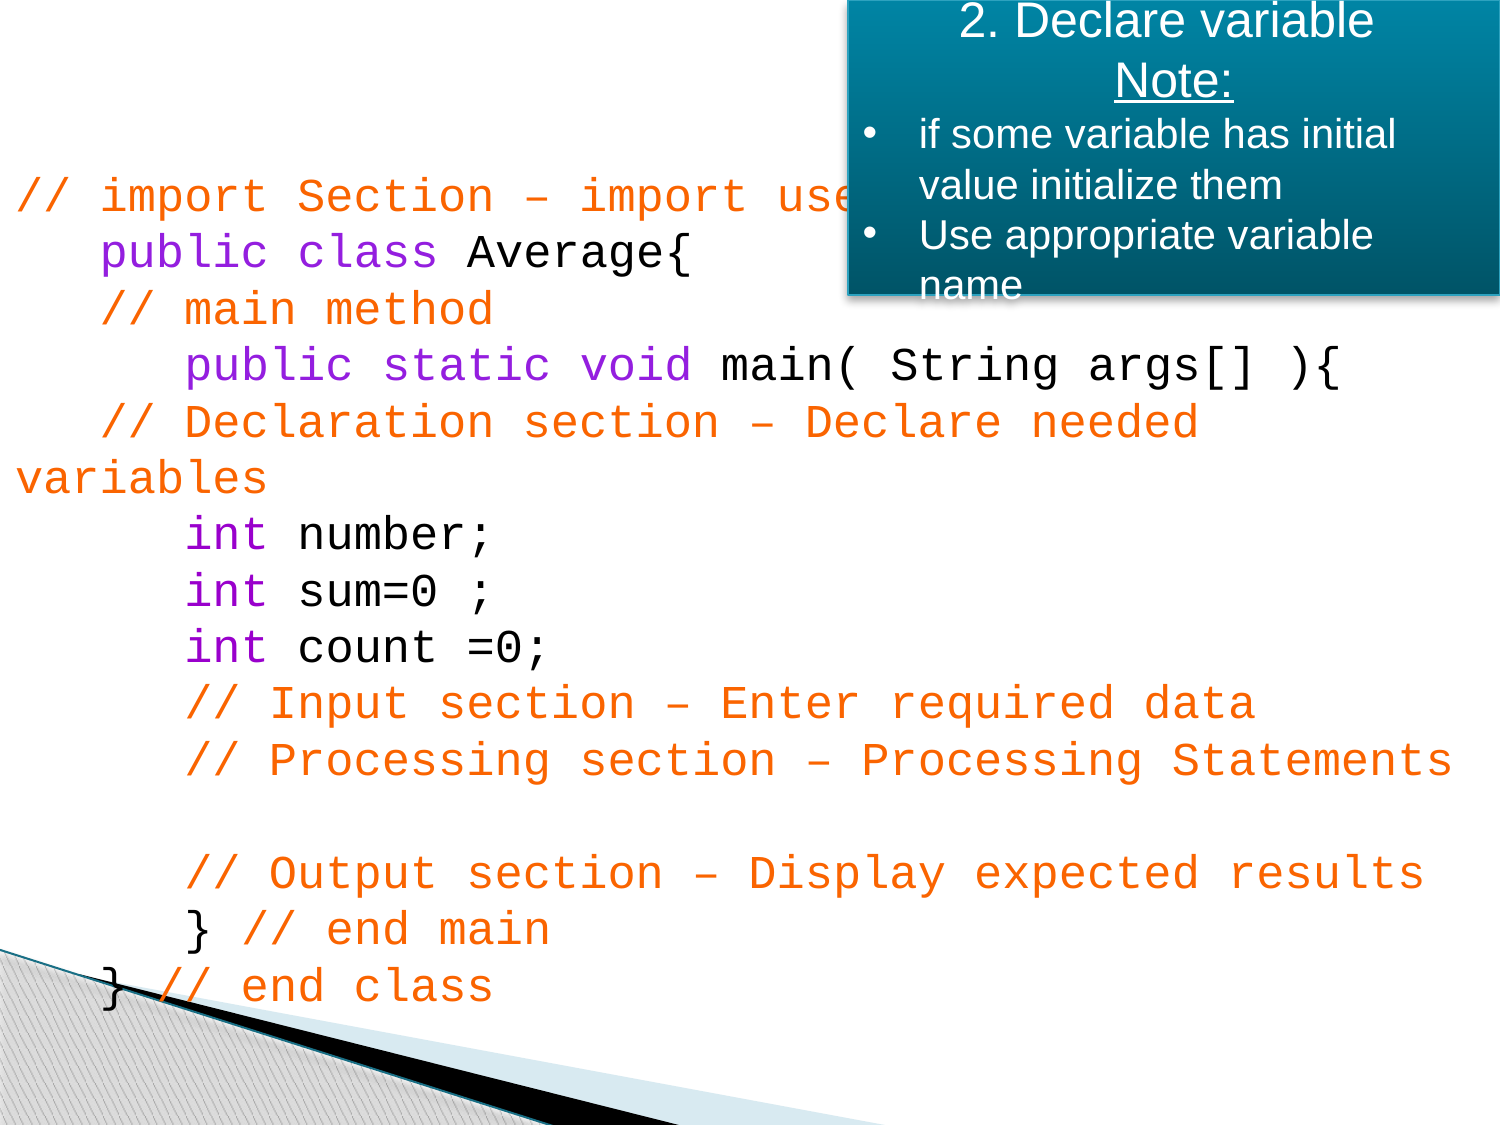

2. Declare variable
Note:
if some variable has initial value initialize them
Use appropriate variable name
// import Section – import used java libraries
   public class Average{
   // main method
      public static void main( String args[] ){
   // Declaration section – Declare needed variables
      int number;
      int sum=0 ;
      int count =0;
      // Input section – Enter required data
      // Processing section – Processing Statements
      // Output section – Display expected results
      } // end main
   } // end class